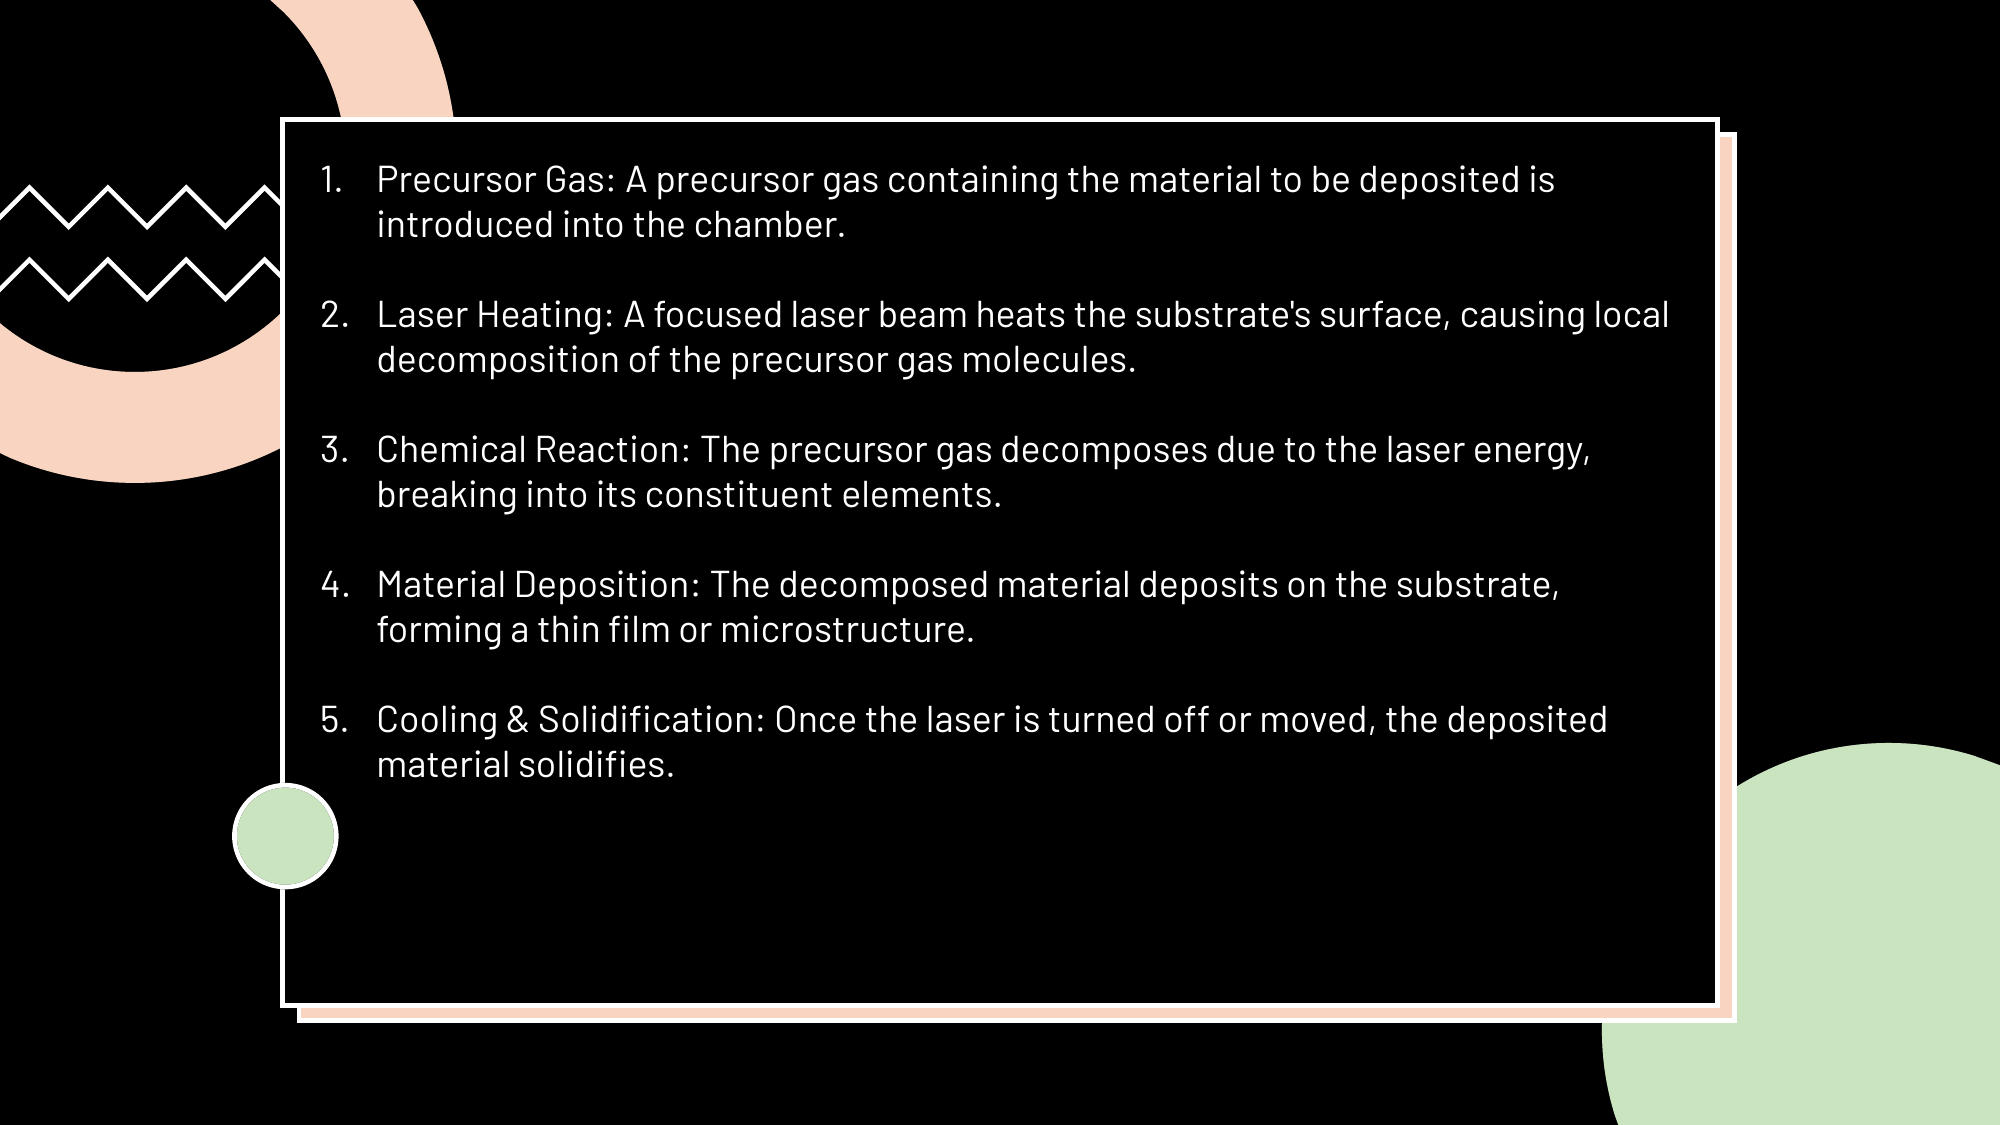

Precursor Gas: A precursor gas containing the material to be deposited is introduced into the chamber.

Laser Heating: A focused laser beam heats the substrate's surface, causing local decomposition of the precursor gas molecules.

Chemical Reaction: The precursor gas decomposes due to the laser energy, breaking into its constituent elements.

Material Deposition: The decomposed material deposits on the substrate, forming a thin film or microstructure.

Cooling & Solidification: Once the laser is turned off or moved, the deposited material solidifies.